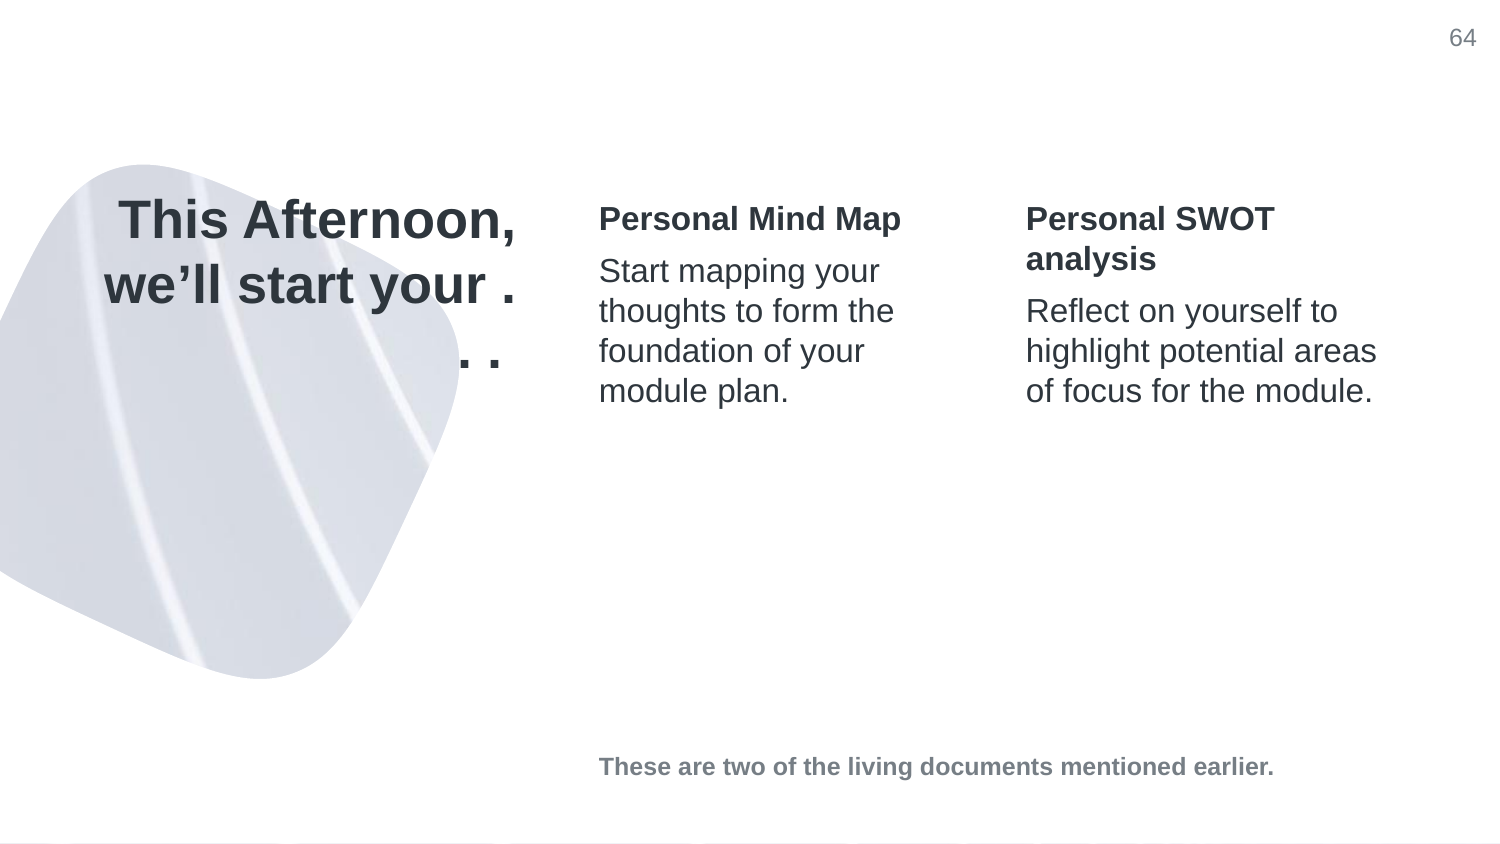

64
# This Afternoon, we’ll start your . . .
Personal Mind Map
Start mapping your thoughts to form the foundation of your module plan.
Personal SWOT analysis
Reflect on yourself to highlight potential areas of focus for the module.
These are two of the living documents mentioned earlier.